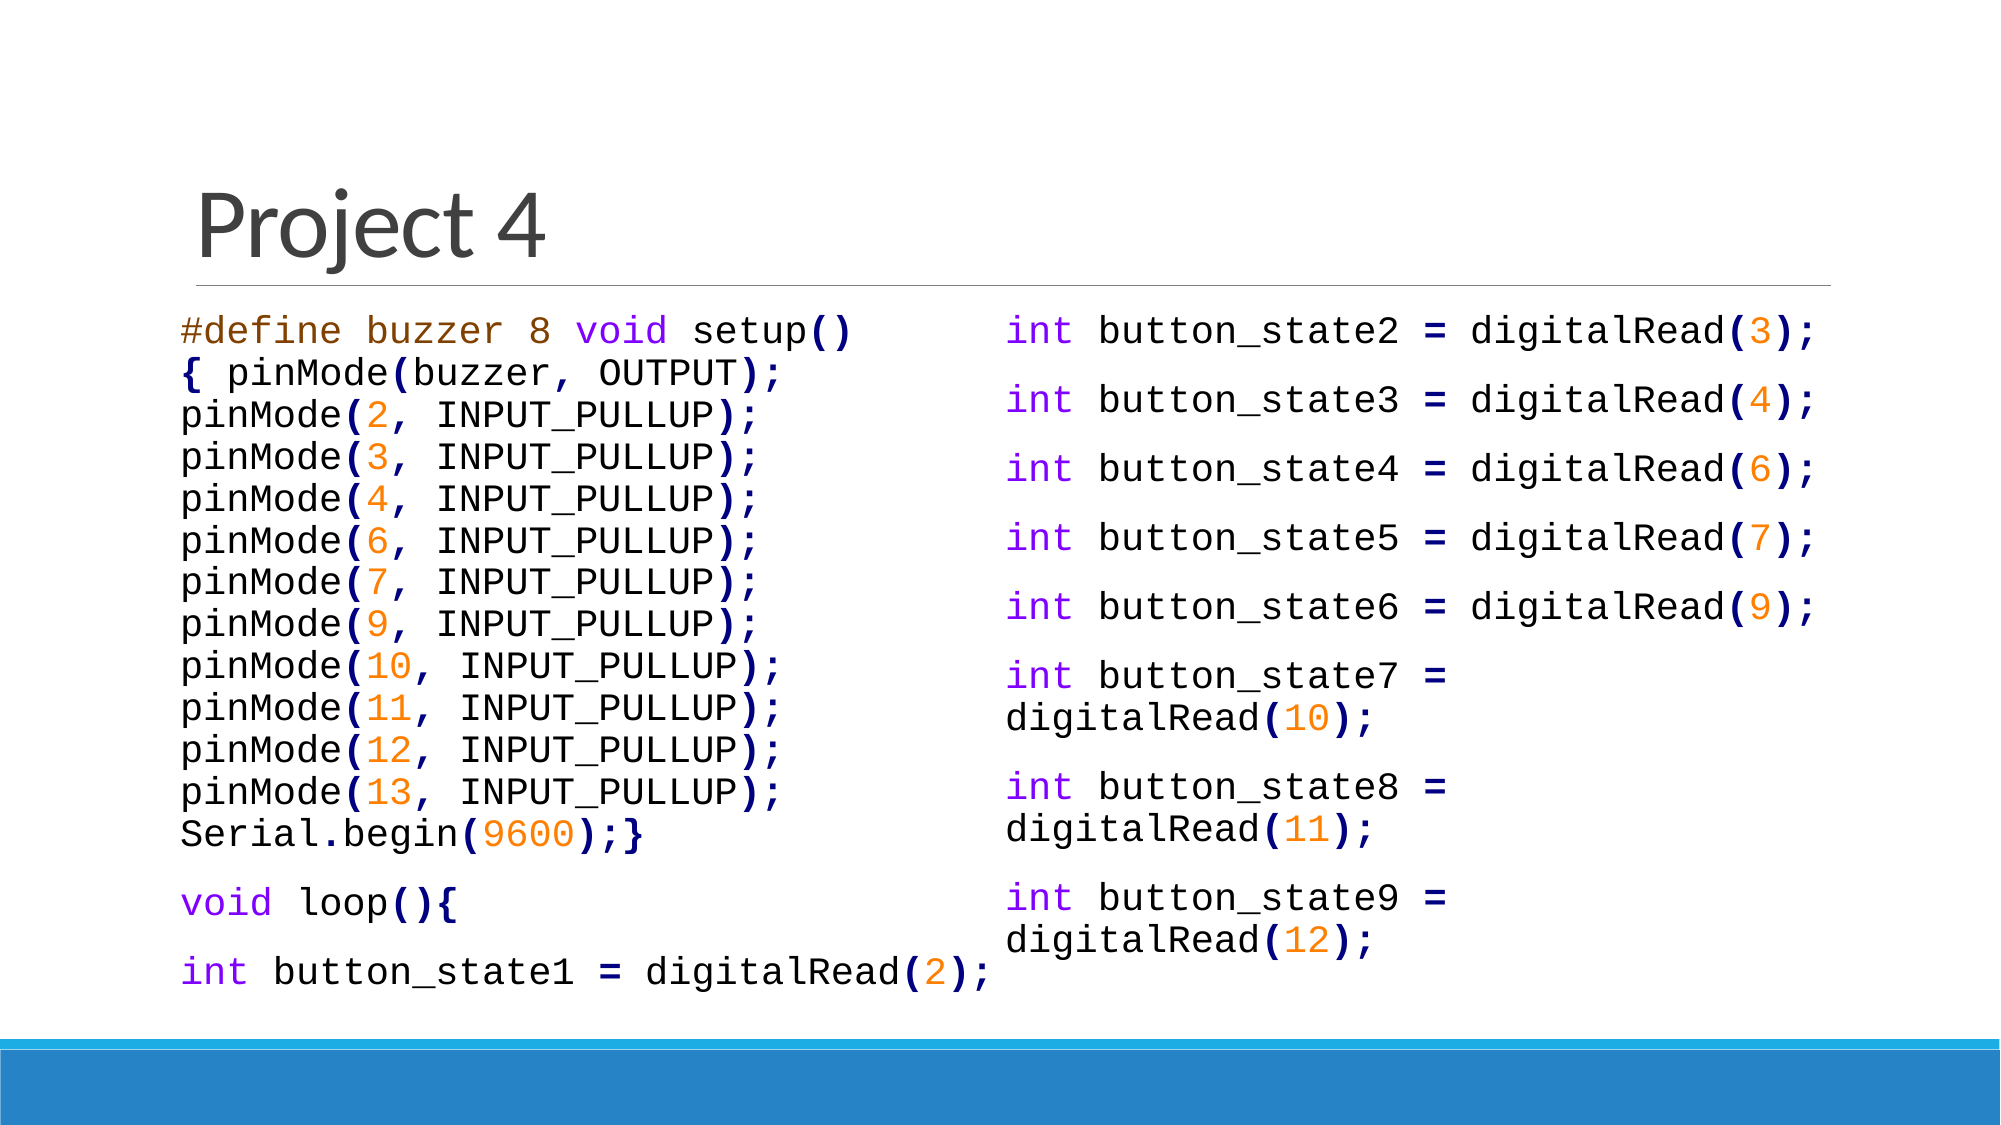

# Project 4
#define buzzer 8 void setup(){ pinMode(buzzer, OUTPUT); pinMode(2, INPUT_PULLUP); pinMode(3, INPUT_PULLUP); pinMode(4, INPUT_PULLUP); pinMode(6, INPUT_PULLUP); pinMode(7, INPUT_PULLUP); pinMode(9, INPUT_PULLUP); pinMode(10, INPUT_PULLUP); pinMode(11, INPUT_PULLUP); pinMode(12, INPUT_PULLUP); pinMode(13, INPUT_PULLUP); Serial.begin(9600);}
void loop(){
int button_state1 = digitalRead(2);
int button_state2 = digitalRead(3);
int button_state3 = digitalRead(4);
int button_state4 = digitalRead(6);
int button_state5 = digitalRead(7);
int button_state6 = digitalRead(9);
int button_state7 = digitalRead(10);
int button_state8 = digitalRead(11);
int button_state9 = digitalRead(12);